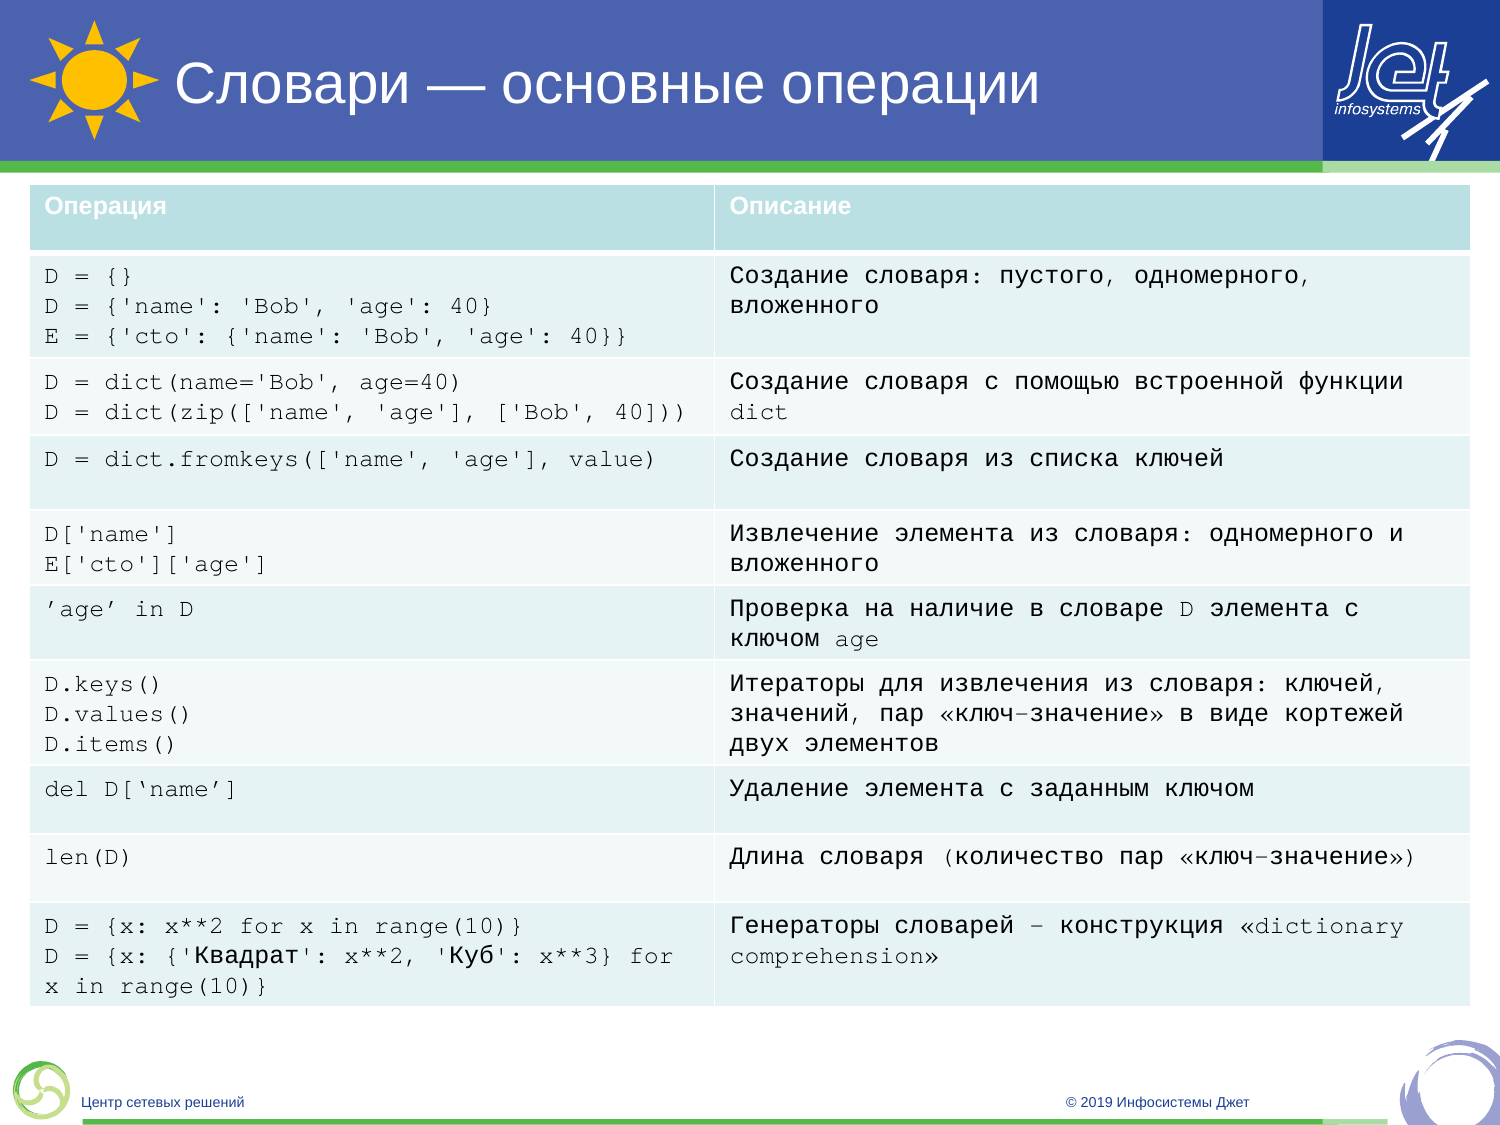

# Словари — основные операции
| Операция | Описание |
| --- | --- |
| D = {} D = {'name': 'Bob', 'age': 40} E = {'cto': {'name': 'Bob', 'age': 40}} | Создание словаря: пустого, одномерного, вложенного |
| D = dict(name='Bob', age=40) D = dict(zip(['name', 'age'], ['Bob', 40])) | Создание словаря с помощью встроенной функции dict |
| D = dict.fromkeys(['name', 'age'], value) | Создание словаря из списка ключей |
| D['name'] E['cto']['age'] | Извлечение элемента из словаря: одномерного и вложенного |
| ’age’ in D | Проверка на наличие в словаре D элемента с ключом age |
| D.keys() D.values() D.items() | Итераторы для извлечения из словаря: ключей, значений, пар «ключ-значение» в виде кортежей двух элементов |
| del D[‘name’] | Удаление элемента с заданным ключом |
| len(D) | Длина словаря (количество пар «ключ-значение») |
| D = {x: x\*\*2 for x in range(10)} D = {x: {'Квадрат': x\*\*2, 'Куб': x\*\*3} for x in range(10)} | Генераторы словарей — конструкция «dictionary comprehension» |